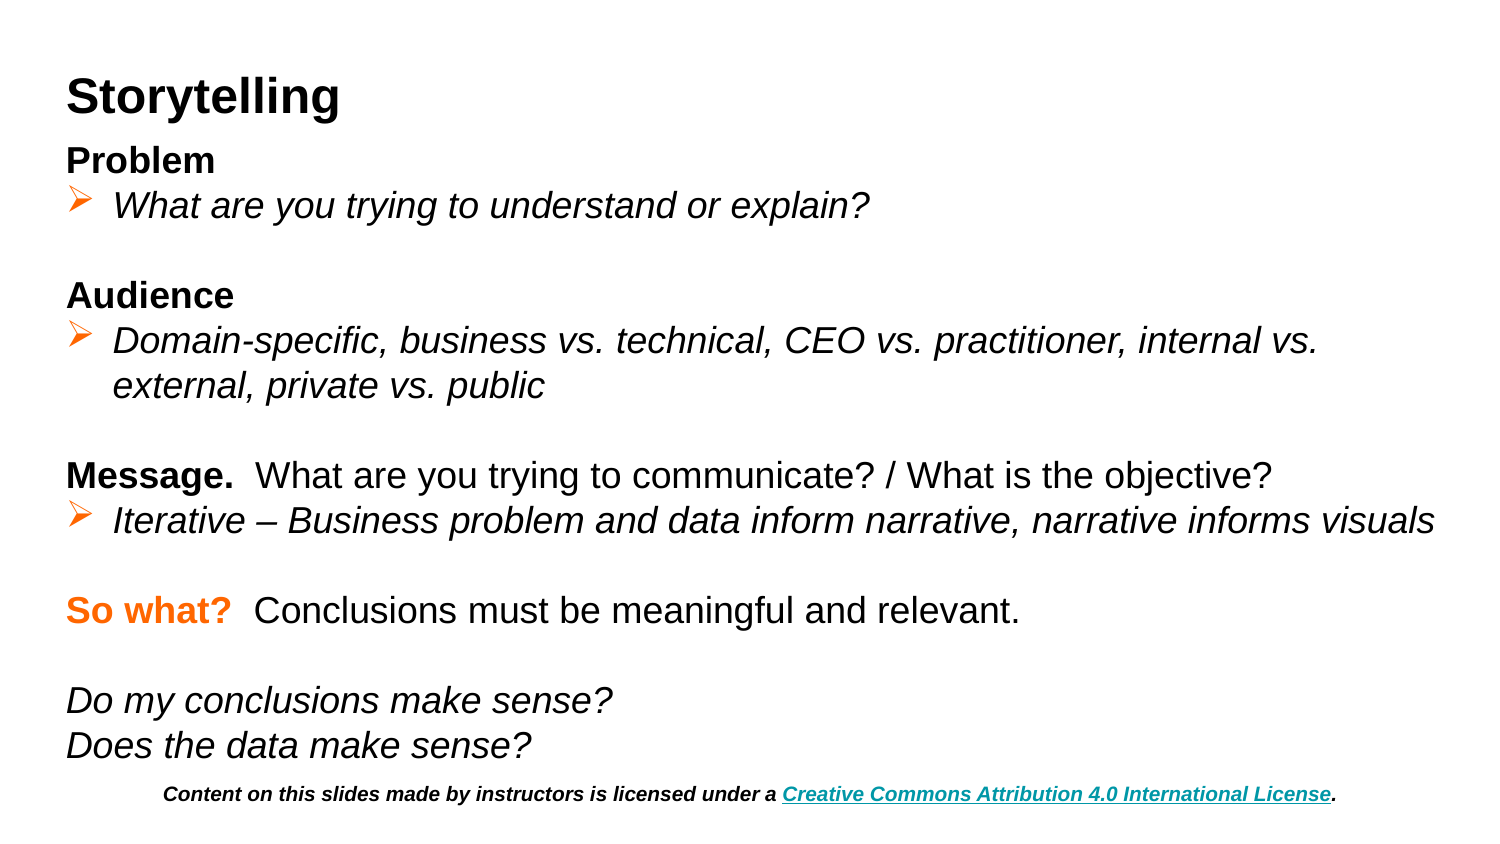

# Storytelling
Problem
What are you trying to understand or explain?

Audience
Domain-specific, business vs. technical, CEO vs. practitioner, internal vs. external, private vs. public

Message.  What are you trying to communicate? / What is the objective?
Iterative – Business problem and data inform narrative, narrative informs visuals

So what?  Conclusions must be meaningful and relevant.

Do my conclusions make sense?
Does the data make sense?